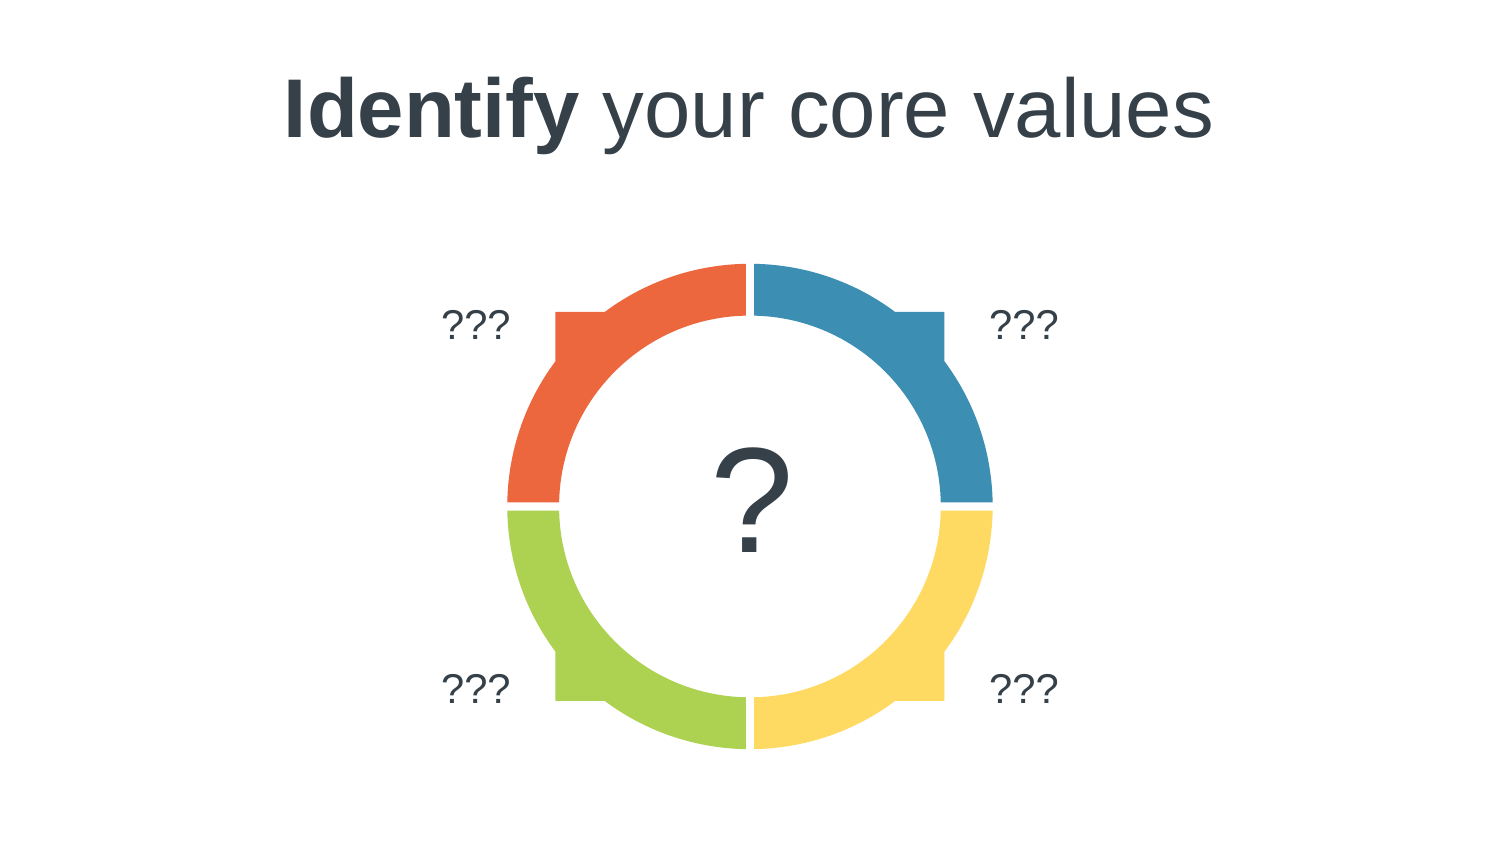

# Identify your core values
???
???

?
???
???